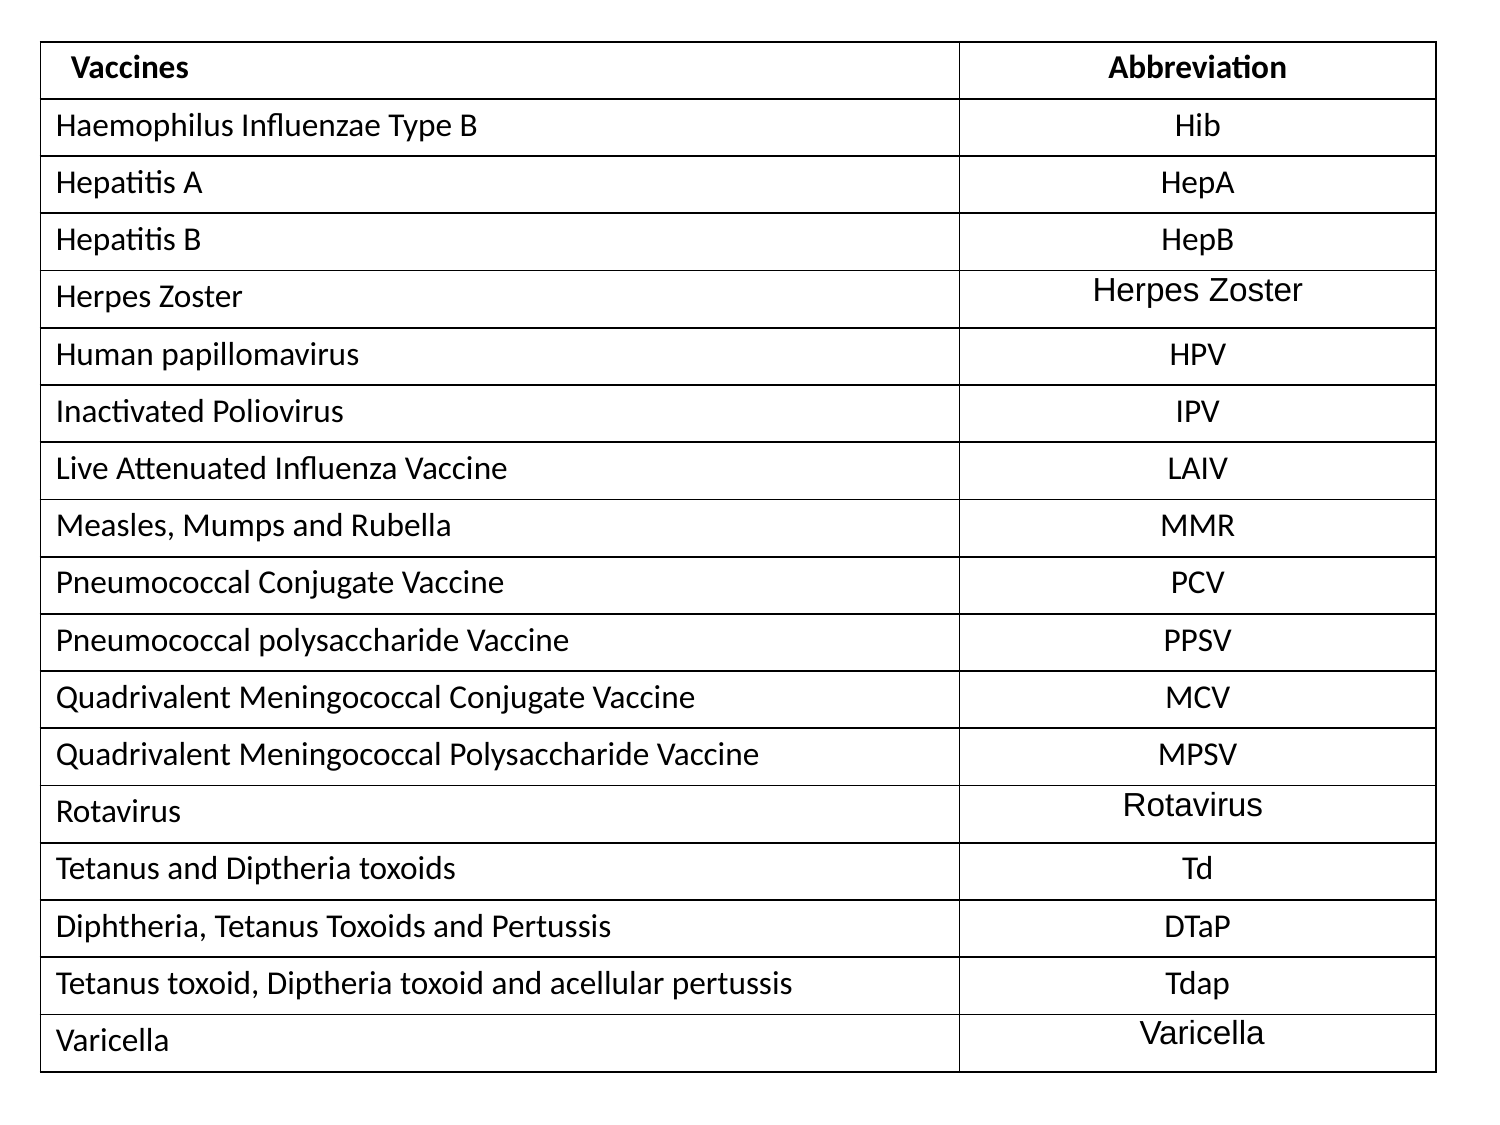

| Vaccines | Abbreviation |
| --- | --- |
| Haemophilus Influenzae Type B | Hib |
| Hepatitis A | HepA |
| Hepatitis B | HepB |
| Herpes Zoster | Herpes Zoster |
| Human papillomavirus | HPV |
| Inactivated Poliovirus | IPV |
| Live Attenuated Influenza Vaccine | LAIV |
| Measles, Mumps and Rubella | MMR |
| Pneumococcal Conjugate Vaccine | PCV |
| Pneumococcal polysaccharide Vaccine | PPSV |
| Quadrivalent Meningococcal Conjugate Vaccine | MCV |
| Quadrivalent Meningococcal Polysaccharide Vaccine | MPSV |
| Rotavirus | Rotavirus |
| Tetanus and Diptheria toxoids | Td |
| Diphtheria, Tetanus Toxoids and Pertussis | DTaP |
| Tetanus toxoid, Diptheria toxoid and acellular pertussis | Tdap |
| Varicella | Varicella |